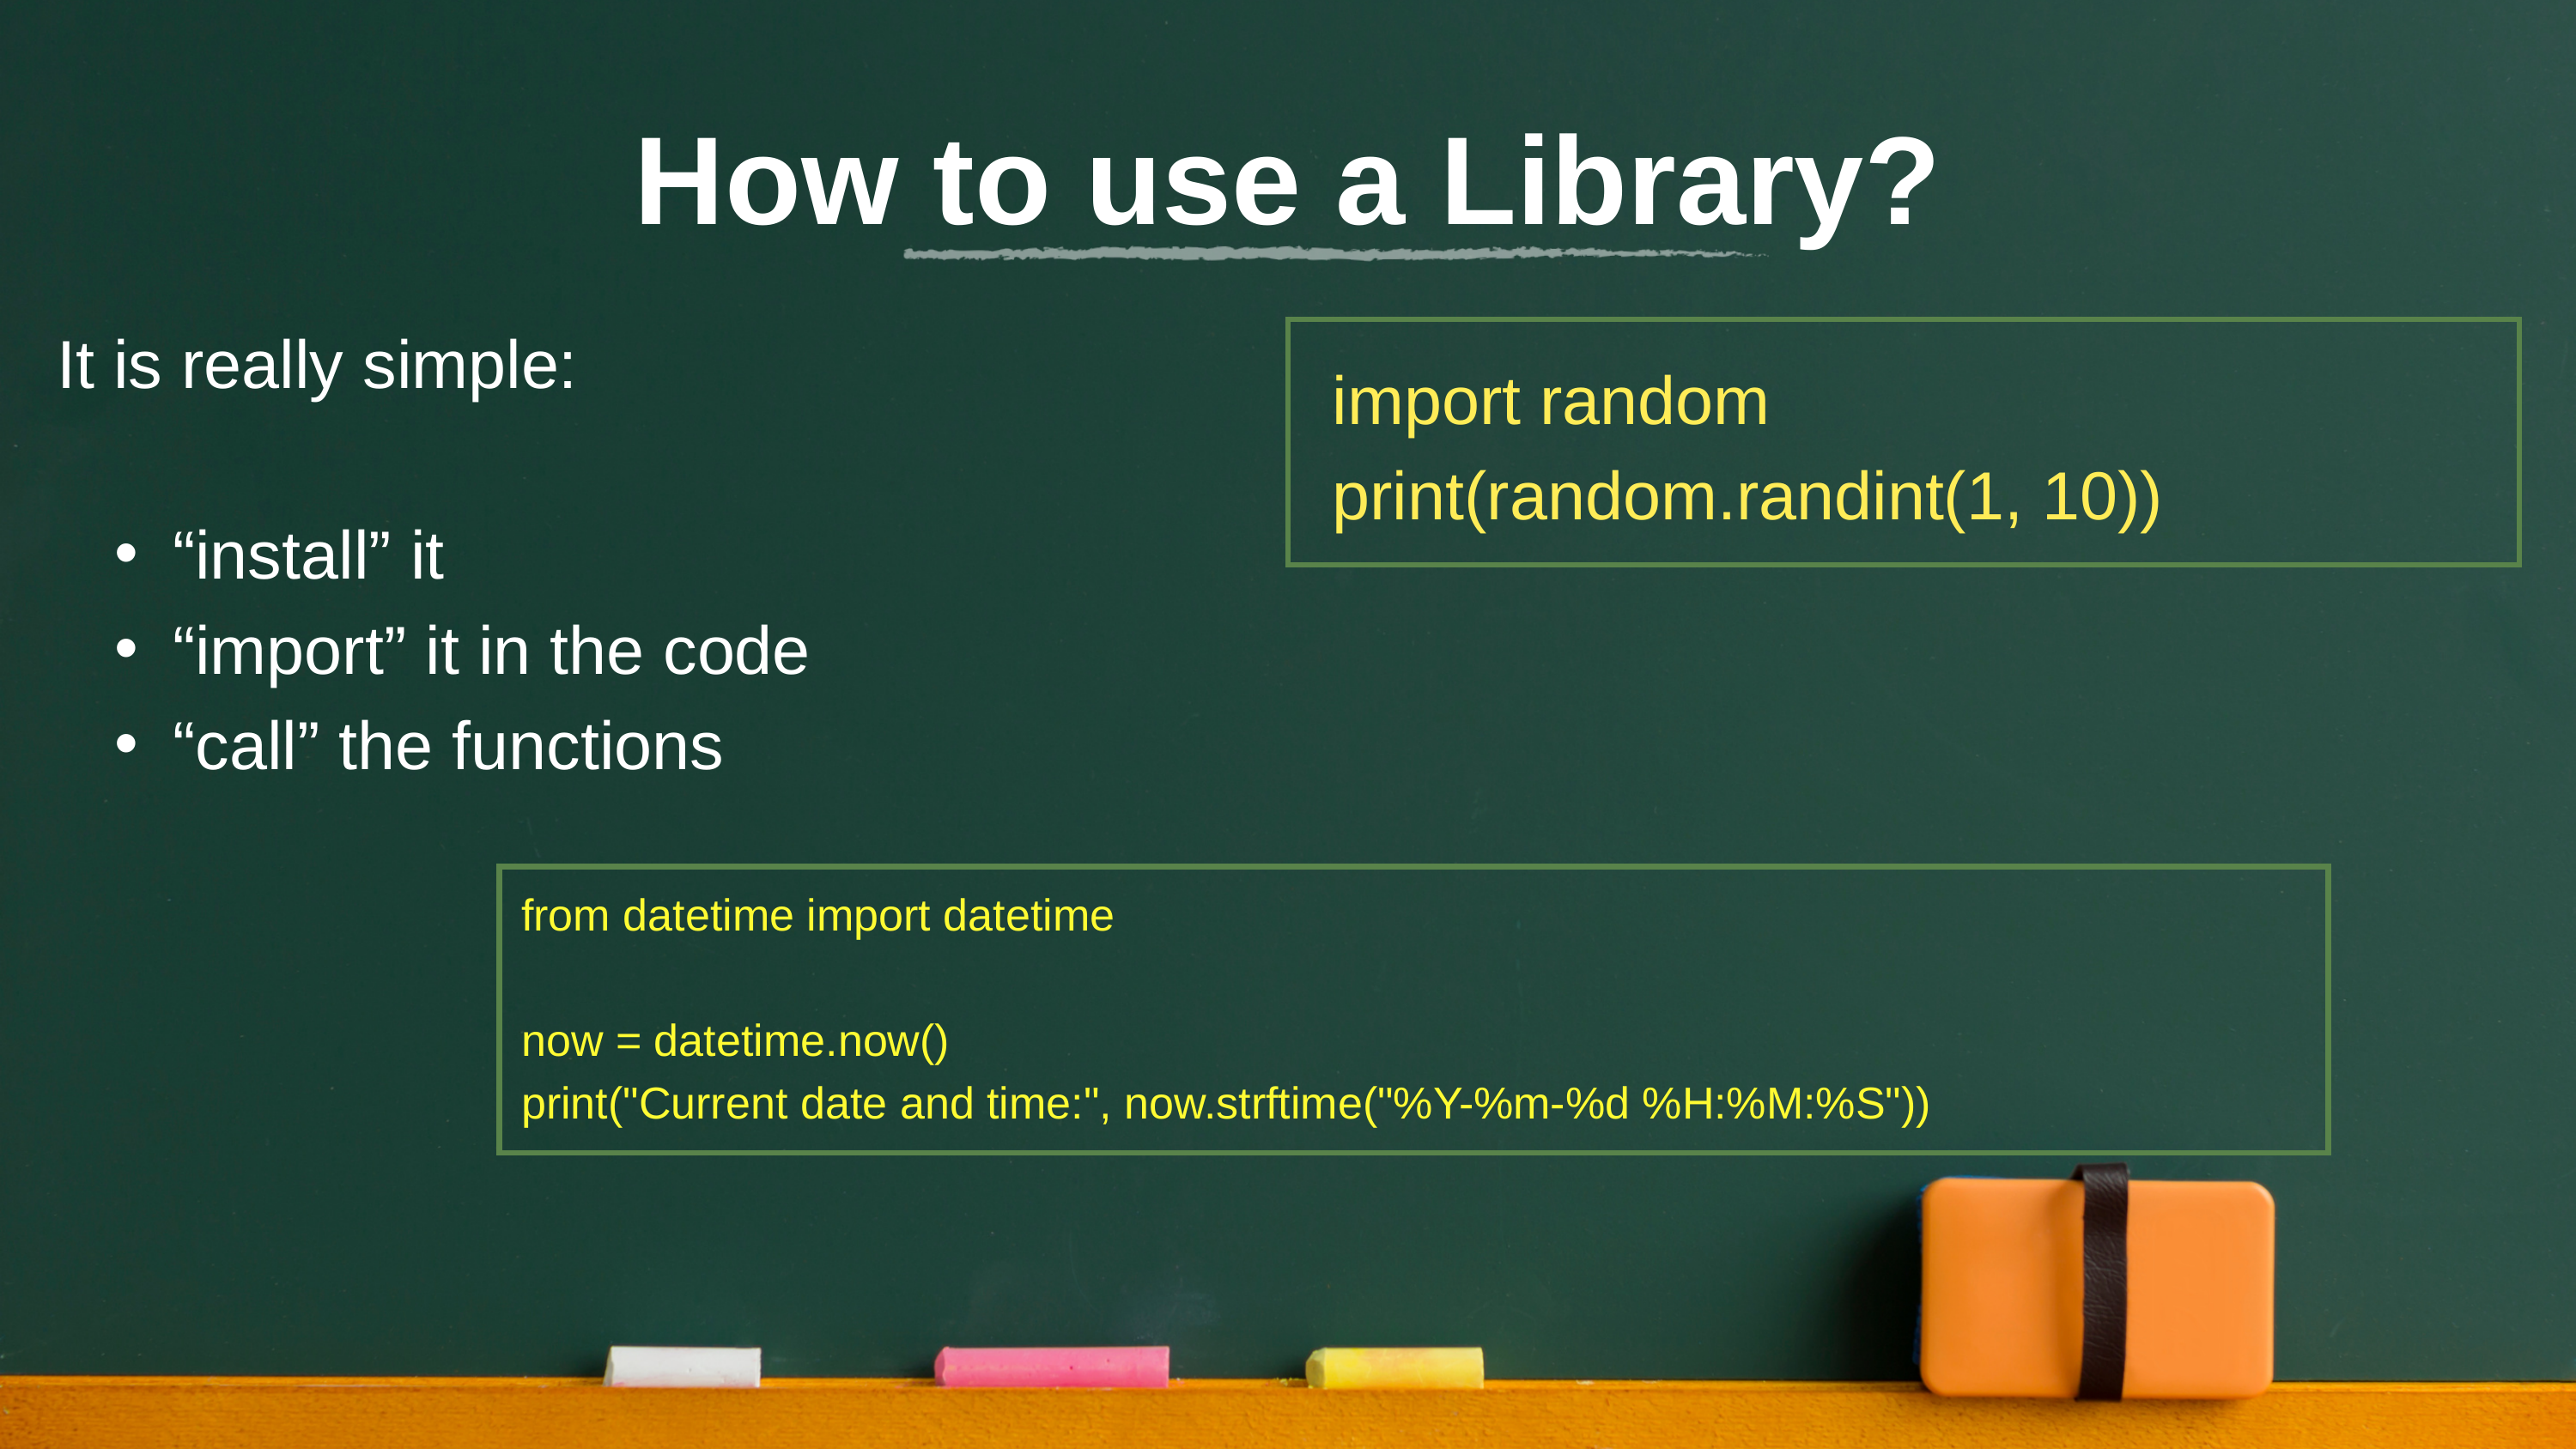

How to use a Library?

It is really simple:

“install” it
“import” it in the code
“call” the functions

import random
print(random.randint(1, 10))

from datetime import datetime

now = datetime.now()
print("Current date and time:", now.strftime("%Y-%m-%d %H:%M:%S"))